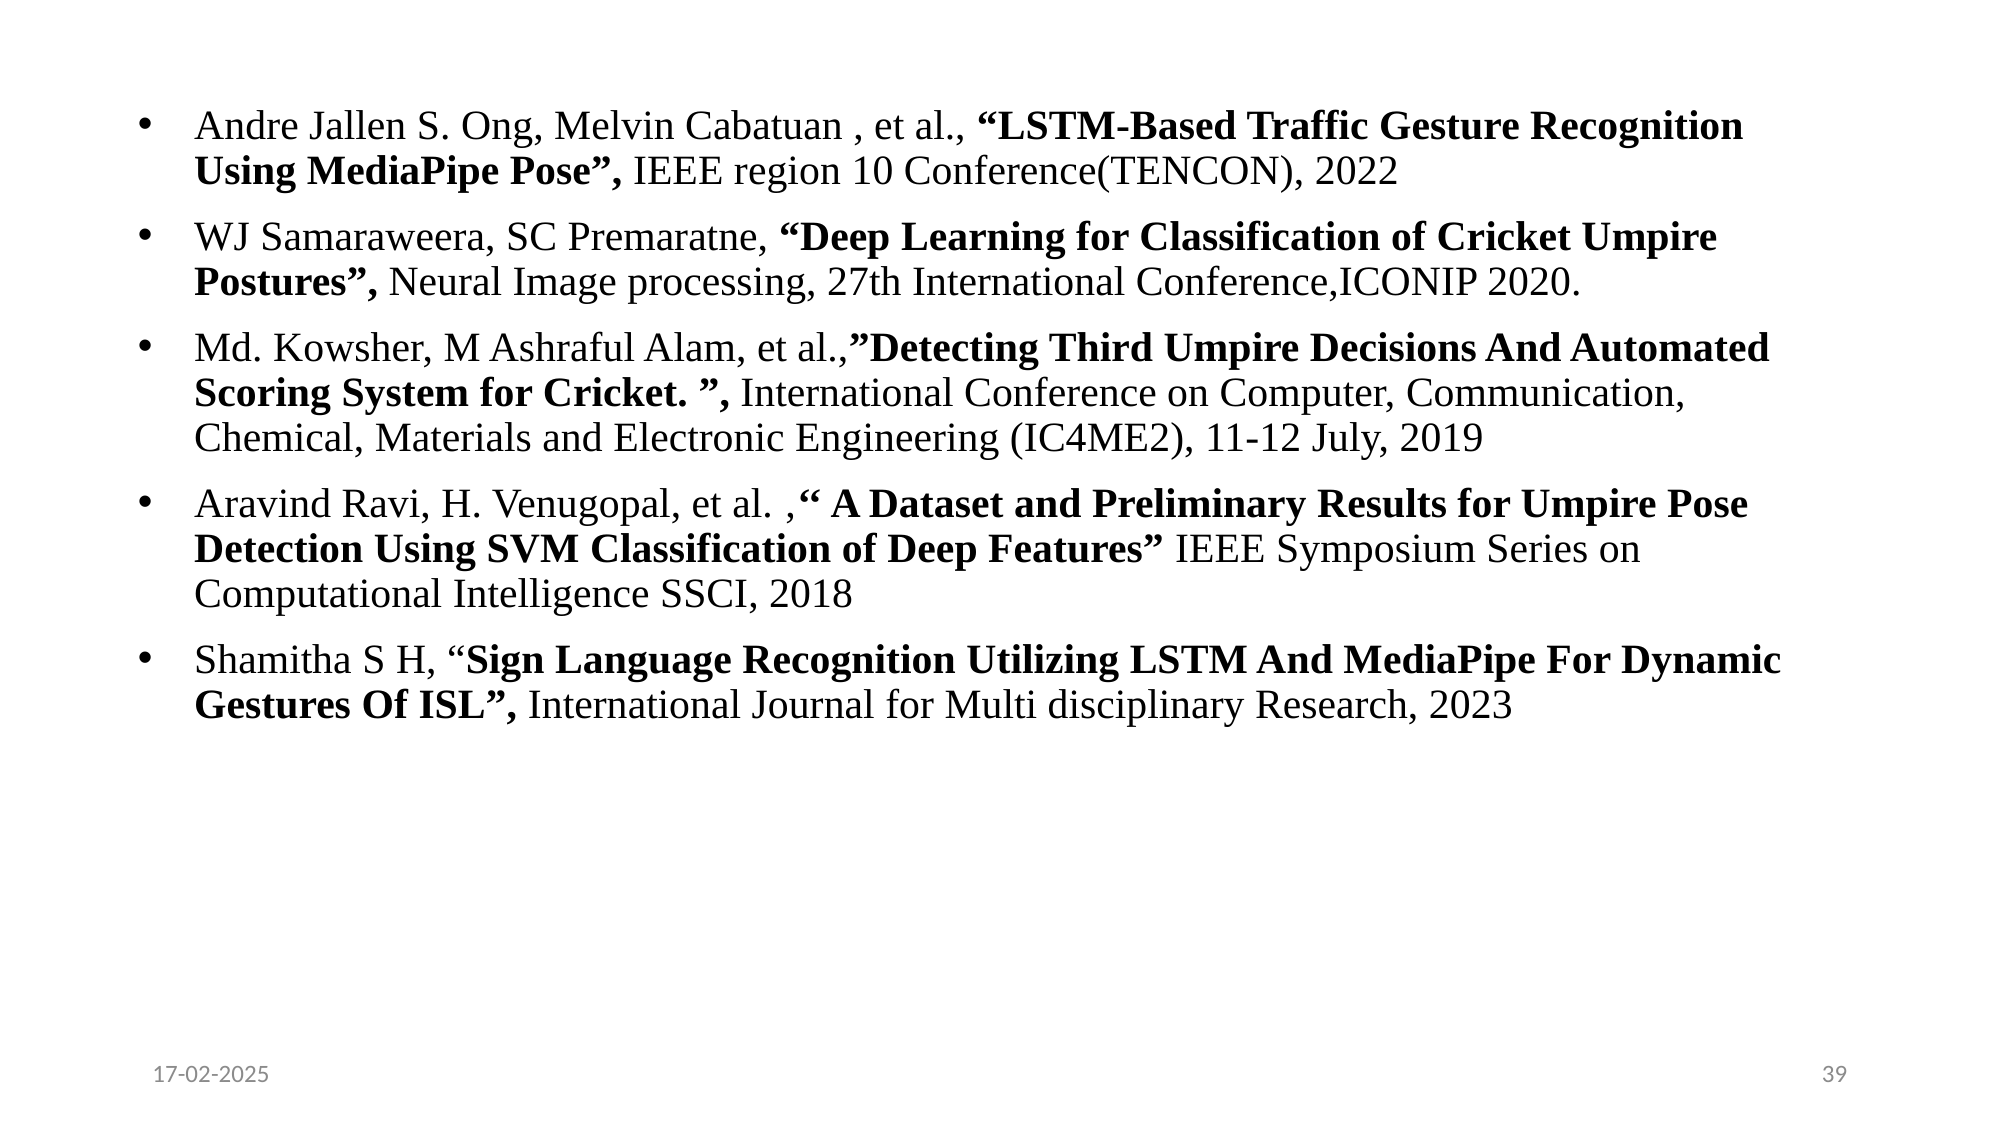

Andre Jallen S. Ong, Melvin Cabatuan , et al., “LSTM-Based Traffic Gesture Recognition Using MediaPipe Pose”, IEEE region 10 Conference(TENCON), 2022
WJ Samaraweera, SC Premaratne, “Deep Learning for Classification of Cricket Umpire Postures”, Neural Image processing, 27th International Conference,ICONIP 2020.
Md. Kowsher, M Ashraful Alam, et al.,”Detecting Third Umpire Decisions And Automated Scoring System for Cricket. ”, International Conference on Computer, Communication, Chemical, Materials and Electronic Engineering (IC4ME2), 11-12 July, 2019
Aravind Ravi, H. Venugopal, et al. ‚‘‘ A Dataset and Preliminary Results for Umpire Pose Detection Using SVM Classification of Deep Features” IEEE Symposium Series on Computational Intelligence SSCI, 2018
Shamitha S H, “Sign Language Recognition Utilizing LSTM And MediaPipe For Dynamic Gestures Of ISL”, International Journal for Multi disciplinary Research, 2023

17-02-2025
39